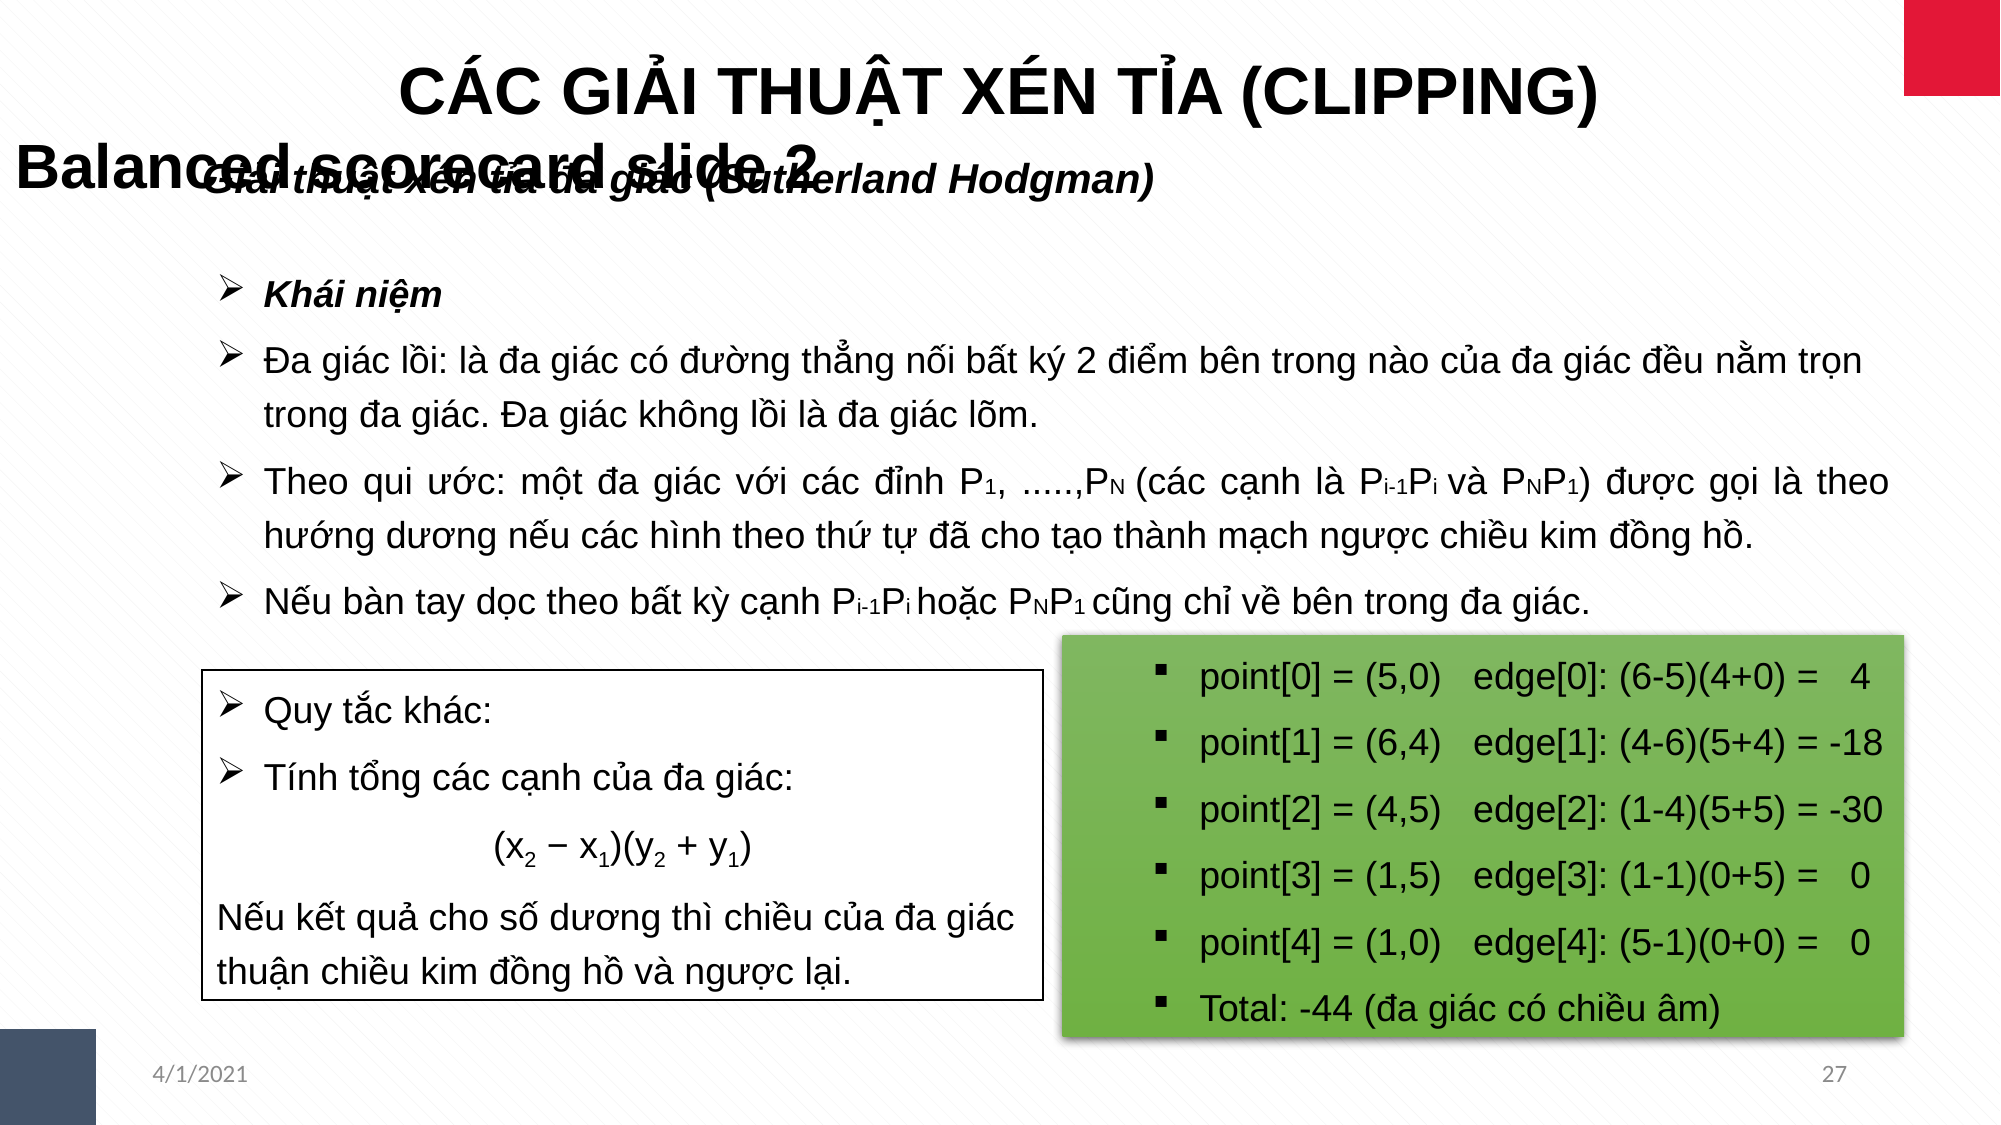

CÁC GIẢI THUẬT XÉN TỈA (CLIPPING)
Balanced scorecard slide 2
Giải thuật xén tỉa đa giác (Sutherland Hodgman)
Khái niệm
Đa giác lồi: là đa giác có đường thẳng nối bất ký 2 điểm bên trong nào của đa giác đều nằm trọn trong đa giác. Đa giác không lồi là đa giác lõm.
Theo qui ước: một đa giác với các đỉnh P1, .....,PN (các cạnh là Pi-1Pi và PNP1) được gọi là theo hướng dương nếu các hình theo thứ tự đã cho tạo thành mạch ngược chiều kim đồng hồ.
Nếu bàn tay dọc theo bất kỳ cạnh Pi-1Pi hoặc PNP1 cũng chỉ về bên trong đa giác.
point[0] = (5,0)   edge[0]: (6-5)(4+0) =   4
point[1] = (6,4)   edge[1]: (4-6)(5+4) = -18
point[2] = (4,5)   edge[2]: (1-4)(5+5) = -30
point[3] = (1,5)   edge[3]: (1-1)(0+5) =   0
point[4] = (1,0)   edge[4]: (5-1)(0+0) =   0
Total: -44 (đa giác có chiều âm)
Quy tắc khác:
Tính tổng các cạnh của đa giác:
(x2 − x1)(y2 + y1)
Nếu kết quả cho số dương thì chiều của đa giác thuận chiều kim đồng hồ và ngược lại.

4/1/2021
27